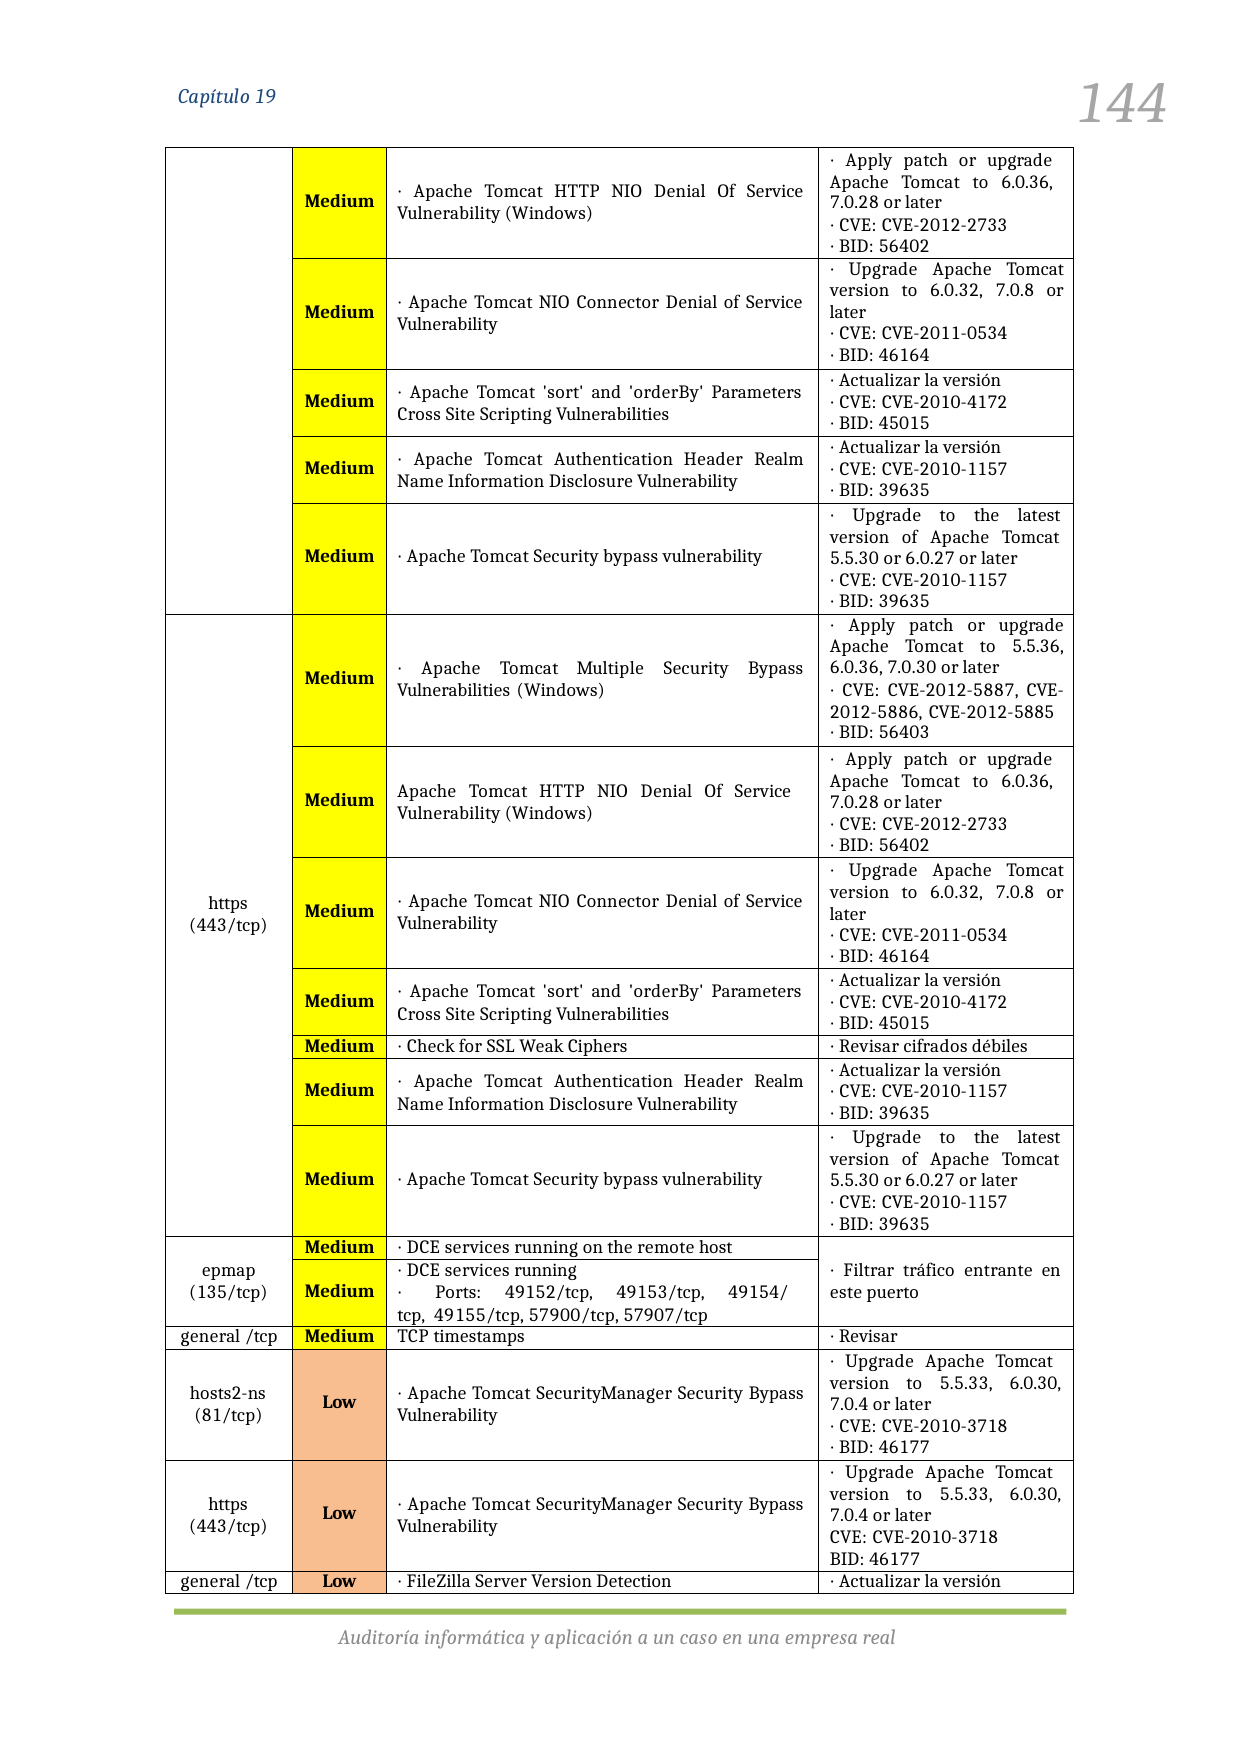

144
Capítulo 19
|  | Medium | · Apache Tomcat HTTP NIO Denial Of Service Vulnerability (Windows) | · Apply patch or upgrade Apache Tomcat to 6.0.36, 7.0.28 or later · CVE: CVE-2012-2733 · BID: 56402 |
| --- | --- | --- | --- |
|  | Medium | · Apache Tomcat NIO Connector Denial of Service Vulnerability | · Upgrade Apache Tomcat version to 6.0.32, 7.0.8 or later · CVE: CVE-2011-0534 · BID: 46164 |
|  | Medium | · Apache Tomcat 'sort' and 'orderBy' Parameters Cross Site Scripting Vulnerabilities | · Actualizar la versión · CVE: CVE-2010-4172 · BID: 45015 |
|  | Medium | · Apache Tomcat Authentication Header Realm Name Information Disclosure Vulnerability | · Actualizar la versión · CVE: CVE-2010-1157 · BID: 39635 |
|  | Medium | · Apache Tomcat Security bypass vulnerability | · Upgrade to the latest version of Apache Tomcat 5.5.30 or 6.0.27 or later · CVE: CVE-2010-1157 · BID: 39635 |
| https (443/tcp) | Medium | · Apache Tomcat Multiple Security Bypass Vulnerabilities (Windows) | · Apply patch or upgrade Apache Tomcat to 5.5.36, 6.0.36, 7.0.30 or later · CVE: CVE-2012-5887, CVE- 2012-5886, CVE-2012-5885 · BID: 56403 |
|  | Medium | Apache Tomcat HTTP NIO Denial Of Service Vulnerability (Windows) | · Apply patch or upgrade Apache Tomcat to 6.0.36, 7.0.28 or later · CVE: CVE-2012-2733 · BID: 56402 |
|  | Medium | · Apache Tomcat NIO Connector Denial of Service Vulnerability | · Upgrade Apache Tomcat version to 6.0.32, 7.0.8 or later · CVE: CVE-2011-0534 · BID: 46164 |
|  | Medium | · Apache Tomcat 'sort' and 'orderBy' Parameters Cross Site Scripting Vulnerabilities | · Actualizar la versión · CVE: CVE-2010-4172 · BID: 45015 |
|  | Medium | · Check for SSL Weak Ciphers | · Revisar cifrados débiles |
|  | Medium | · Apache Tomcat Authentication Header Realm Name Information Disclosure Vulnerability | · Actualizar la versión · CVE: CVE-2010-1157 · BID: 39635 |
|  | Medium | · Apache Tomcat Security bypass vulnerability | · Upgrade to the latest version of Apache Tomcat 5.5.30 or 6.0.27 or later · CVE: CVE-2010-1157 · BID: 39635 |
| epmap (135/tcp) | Medium | · DCE services running on the remote host | · Filtrar tráfico entrante en este puerto |
|  | Medium | · DCE services running · Ports: 49152/tcp, 49153/tcp, 49154/tcp, 49155/tcp, 57900/tcp, 57907/tcp |  |
| general /tcp | Medium | TCP timestamps | · Revisar |
| hosts2-ns (81/tcp) | Low | · Apache Tomcat SecurityManager Security Bypass Vulnerability | · Upgrade Apache Tomcat version to 5.5.33, 6.0.30, 7.0.4 or later · CVE: CVE-2010-3718 · BID: 46177 |
| https (443/tcp) | Low | · Apache Tomcat SecurityManager Security Bypass Vulnerability | · Upgrade Apache Tomcat version to 5.5.33, 6.0.30, 7.0.4 or later CVE: CVE-2010-3718 BID: 46177 |
| general /tcp | Low | · FileZilla Server Version Detection | · Actualizar la versión |

Auditoría informática y aplicación a un caso en una empresa real